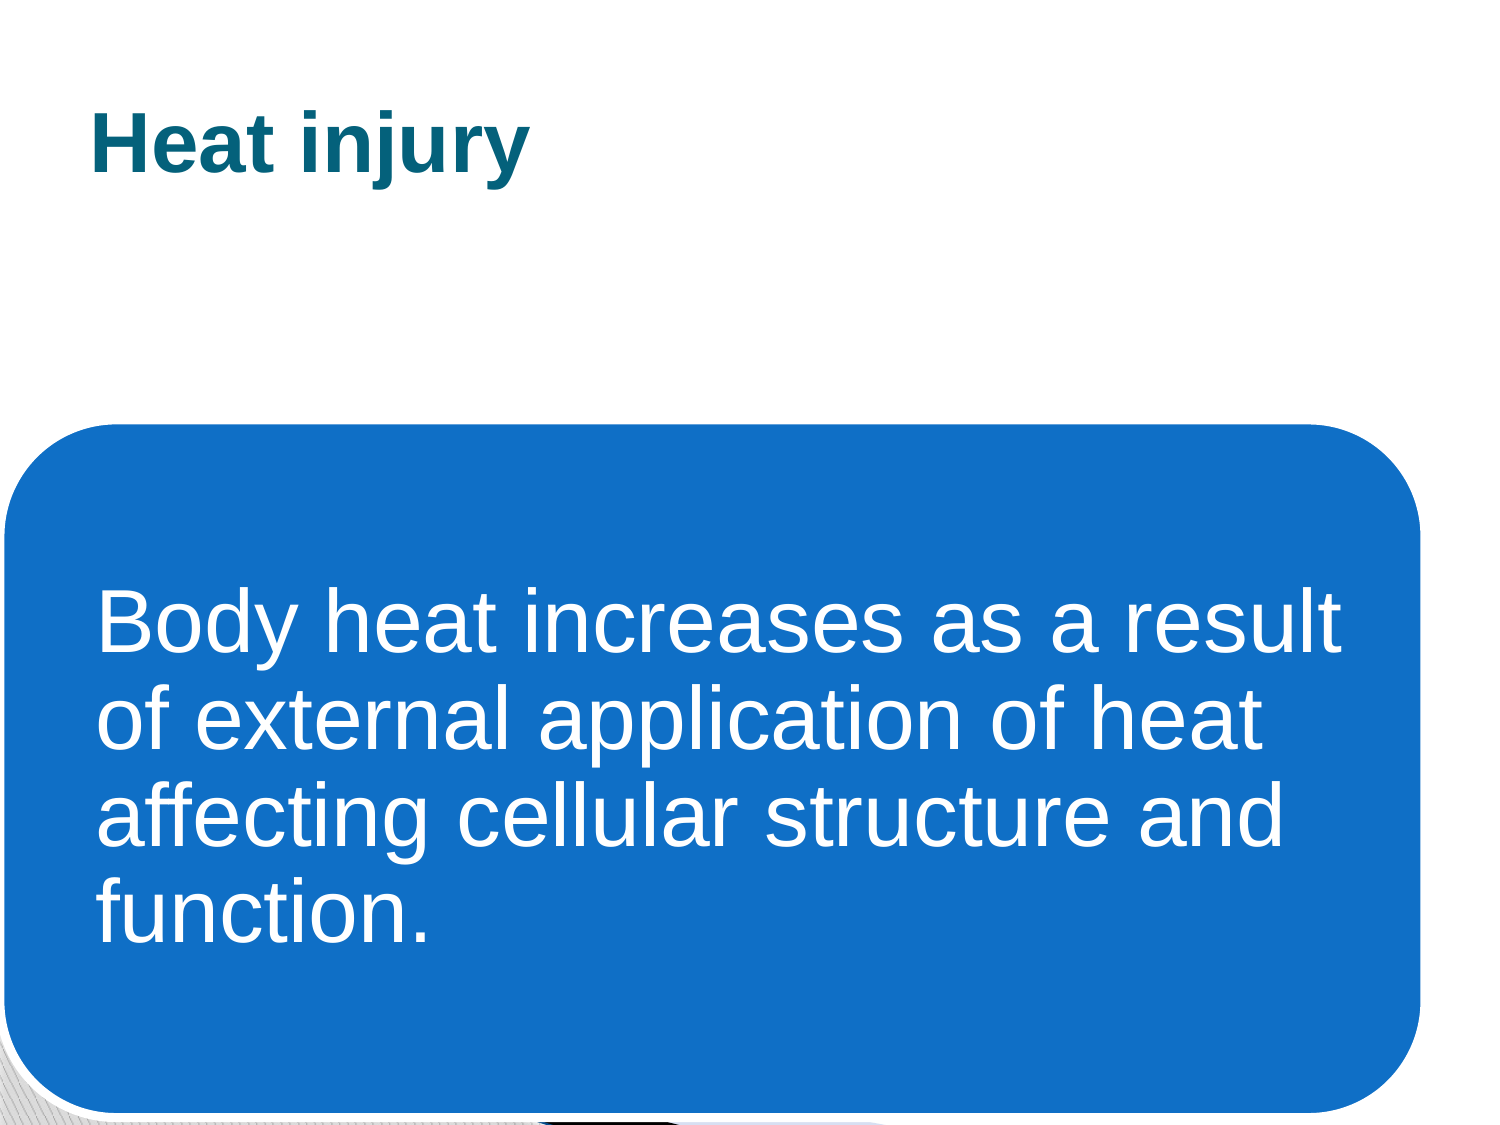

# Heat injury
Body heat increases as a result of external application of heat affecting cellular structure and function.